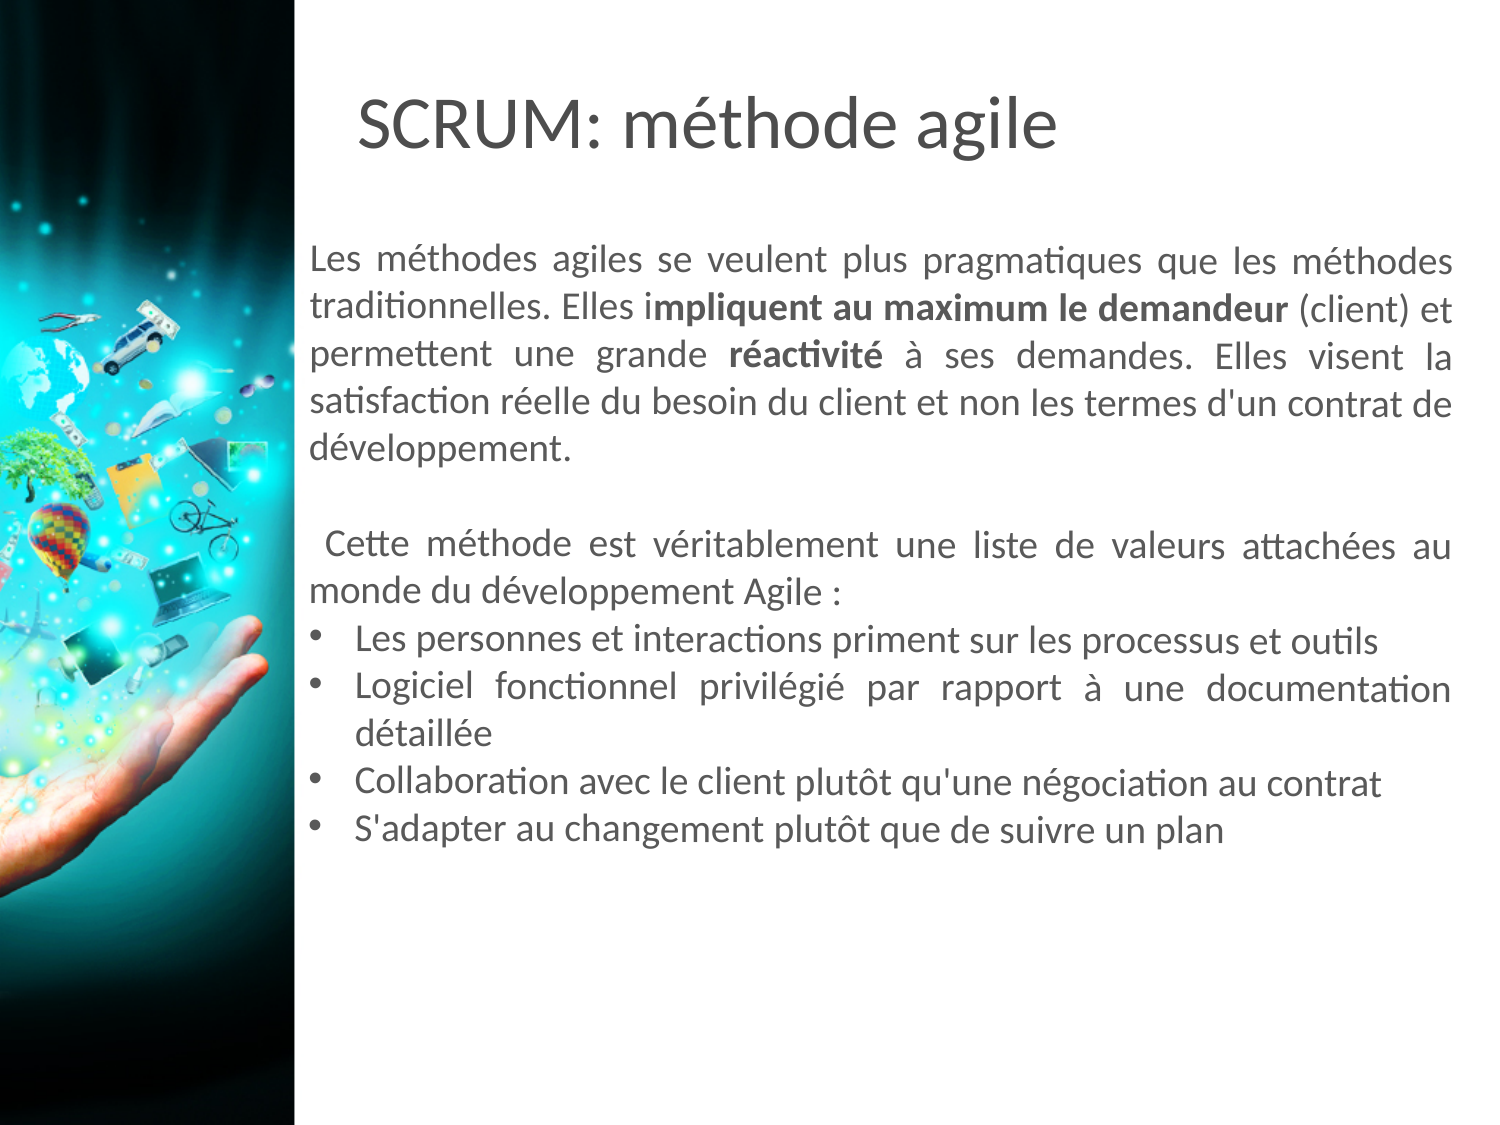

SCRUM: méthode agile
Les méthodes agiles se veulent plus pragmatiques que les méthodes traditionnelles. Elles impliquent au maximum le demandeur (client) et permettent une grande réactivité à ses demandes. Elles visent la satisfaction réelle du besoin du client et non les termes d'un contrat de développement.

 Cette méthode est véritablement une liste de valeurs attachées au monde du développement Agile :
Les personnes et interactions priment sur les processus et outils
Logiciel fonctionnel privilégié par rapport à une documentation détaillée
Collaboration avec le client plutôt qu'une négociation au contrat
S'adapter au changement plutôt que de suivre un plan